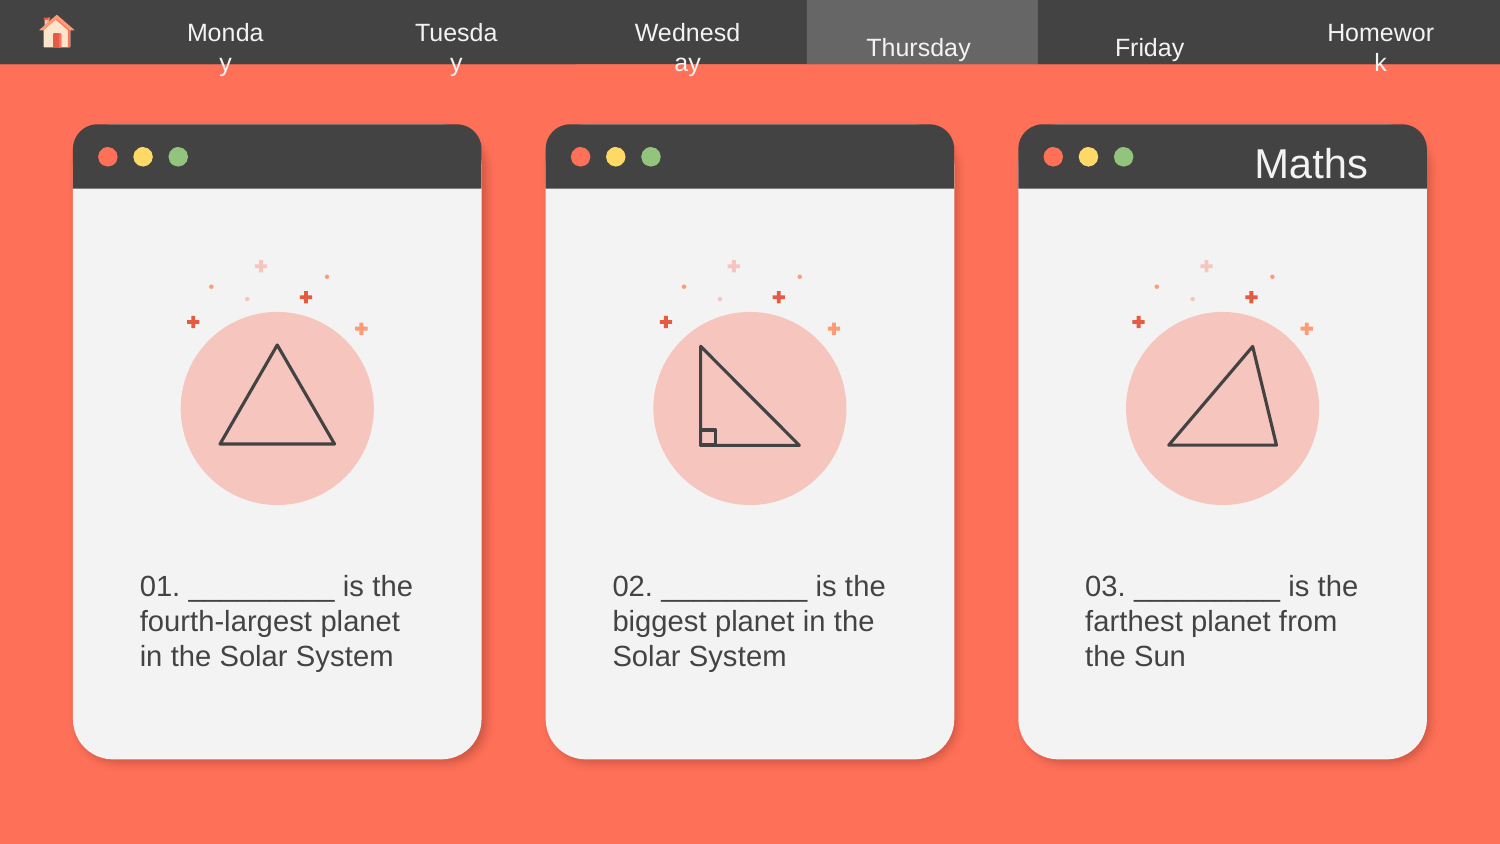

Thursday
Monday
Tuesday
Wednesday
Friday
Homework

# Maths

01. _________ is the fourth-largest planet in the Solar System
02. _________ is the biggest planet in the Solar System
03. _________ is the farthest planet from the Sun